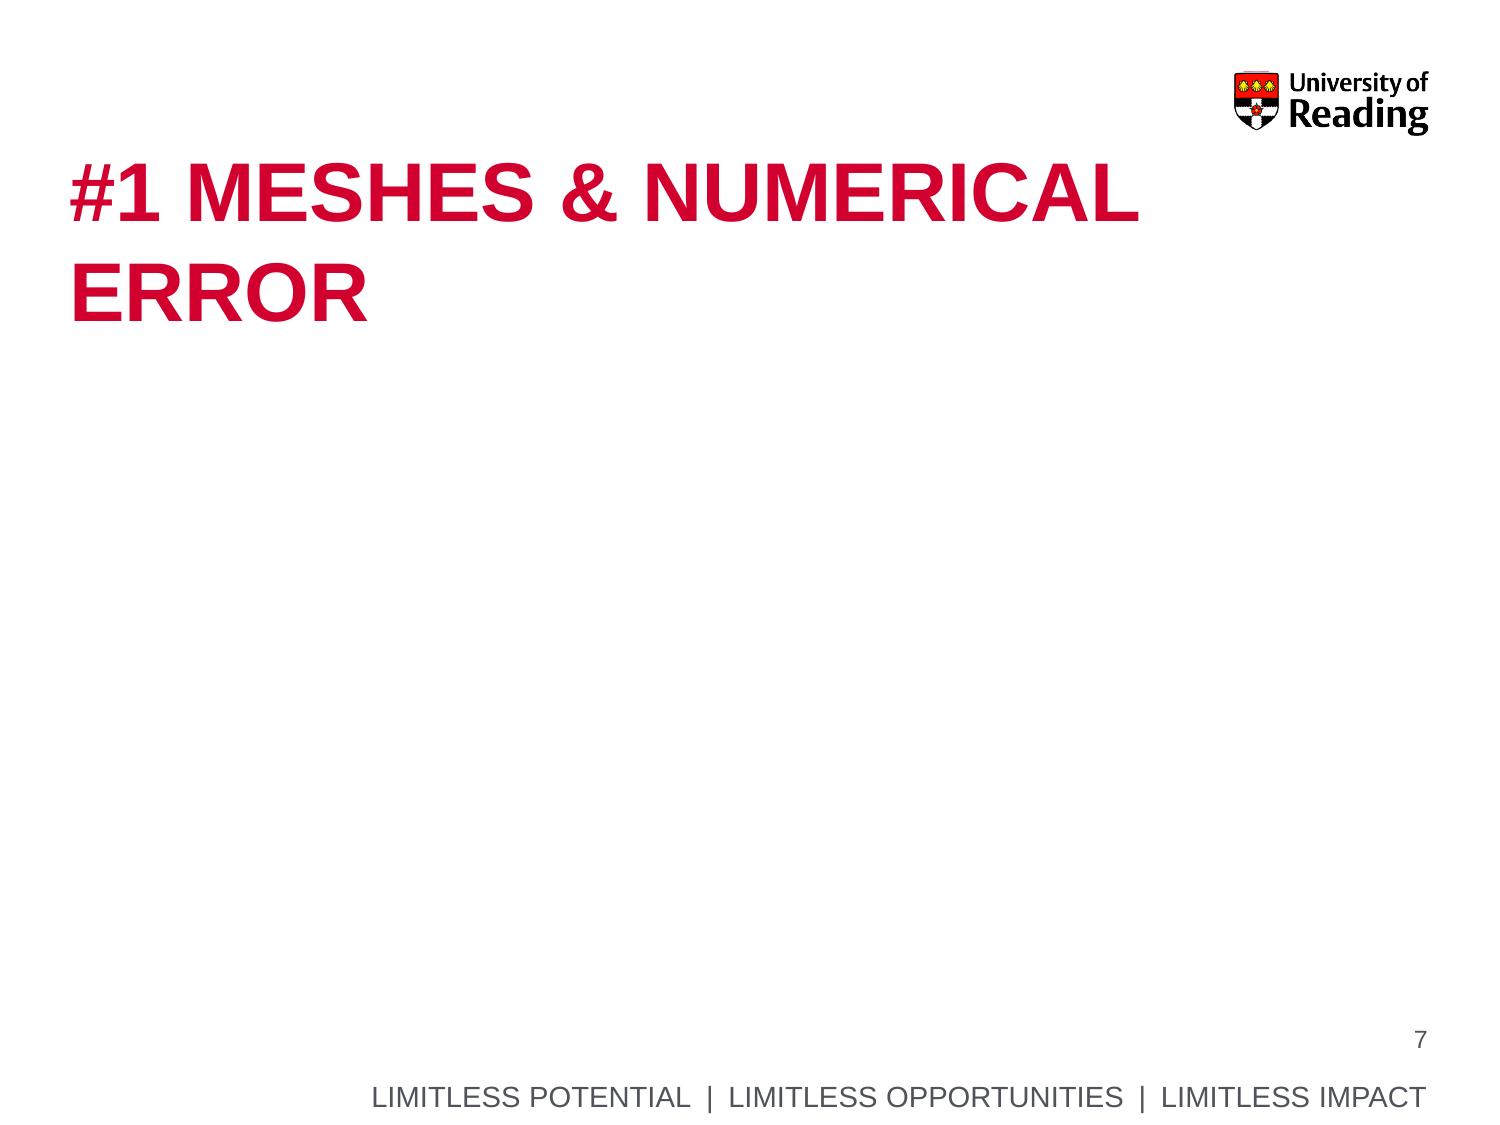

# #1 MESHES & Numerical Error
7